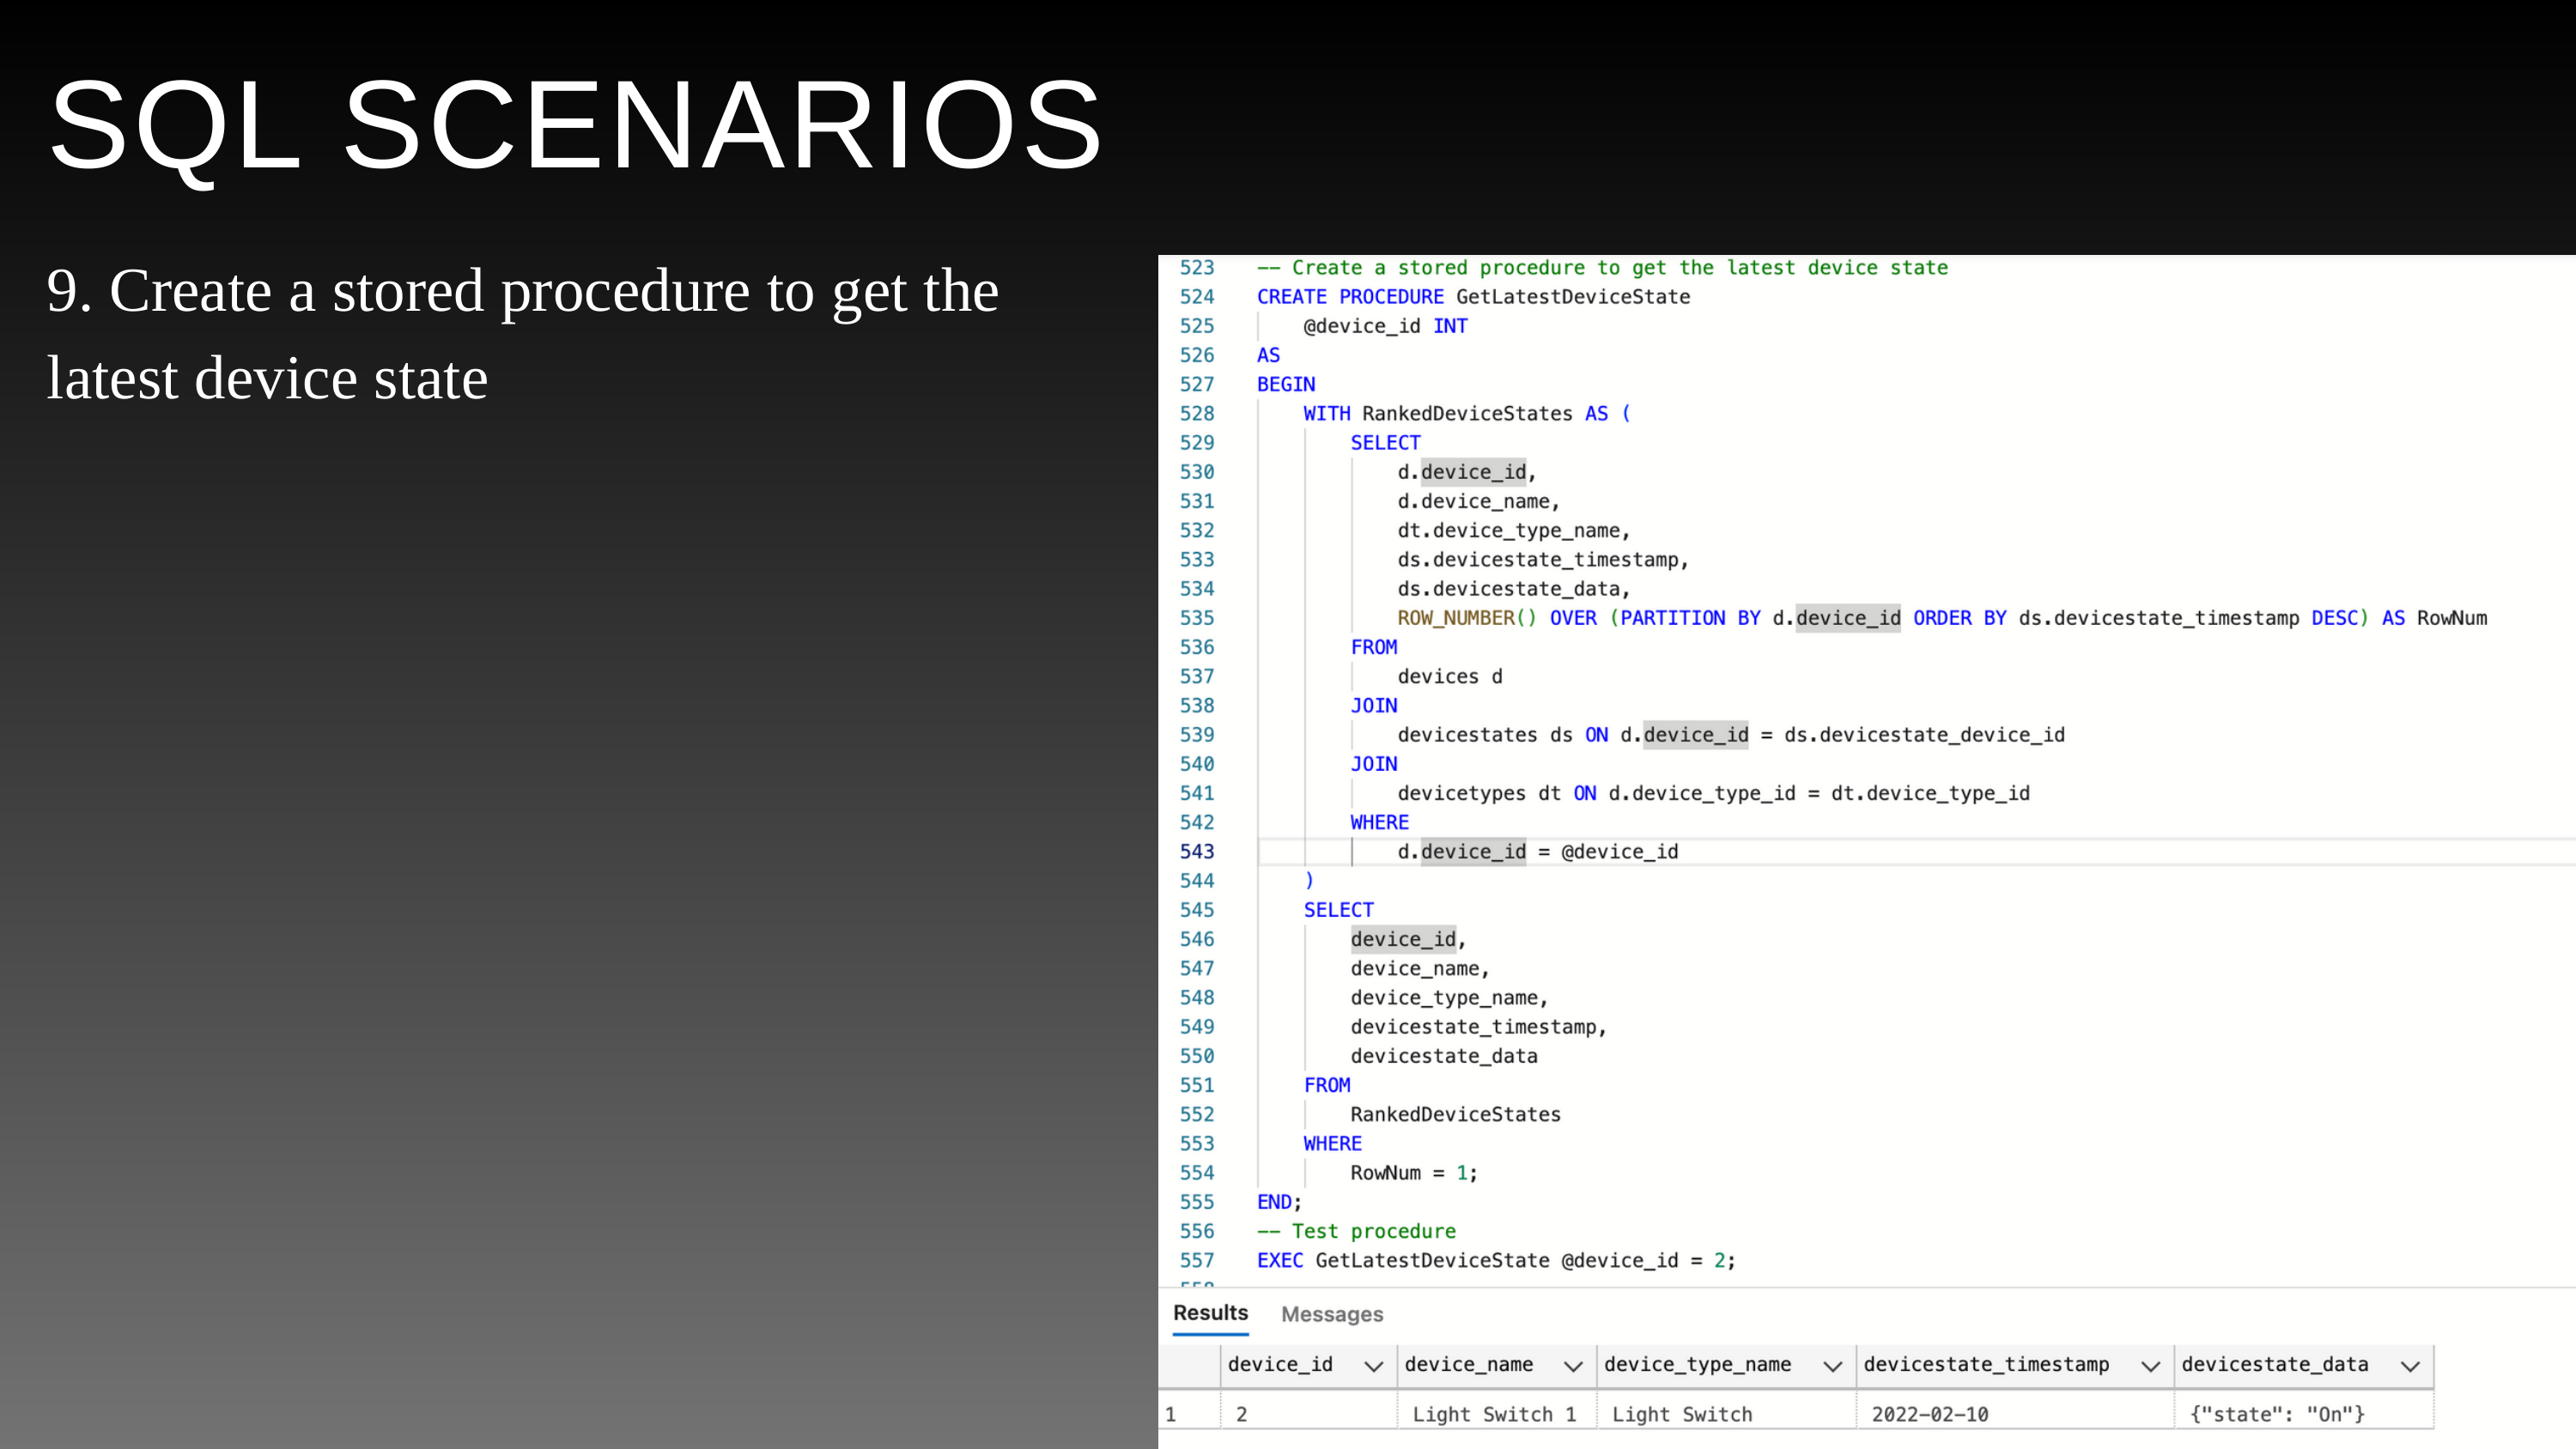

SQL SCENARIOS
9. Create a stored procedure to get the latest device state